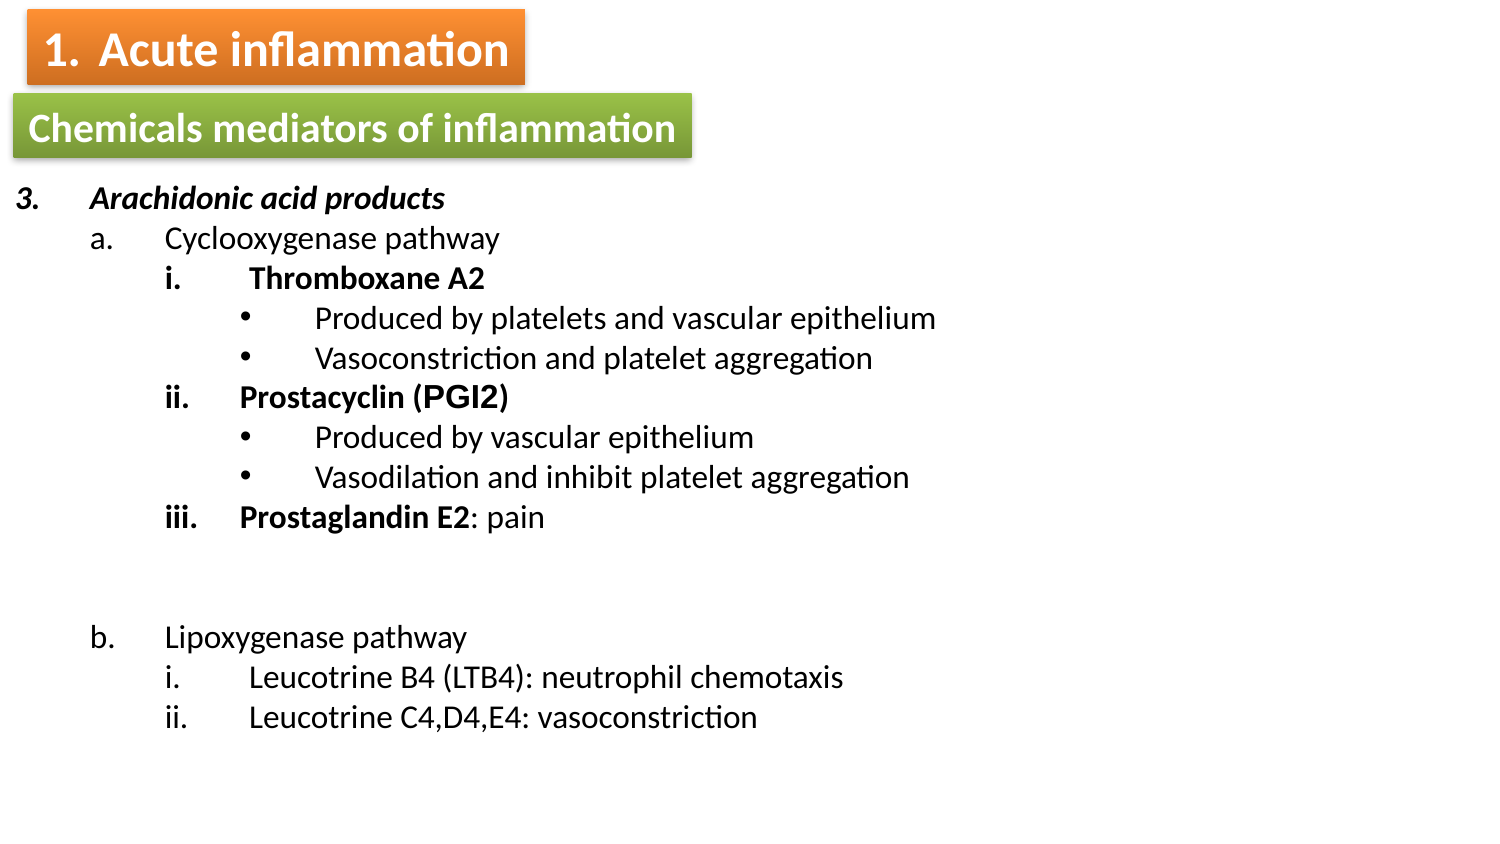

Acute inflammation
Chemicals mediators of inflammation
Arachidonic acid products
Cyclooxygenase pathway
Thromboxane A2
Produced by platelets and vascular epithelium
Vasoconstriction and platelet aggregation
Prostacyclin (PGI2)
Produced by vascular epithelium
Vasodilation and inhibit platelet aggregation
Prostaglandin E2: pain

Lipoxygenase pathway
Leucotrine B4 (LTB4): neutrophil chemotaxis
Leucotrine C4,D4,E4: vasoconstriction